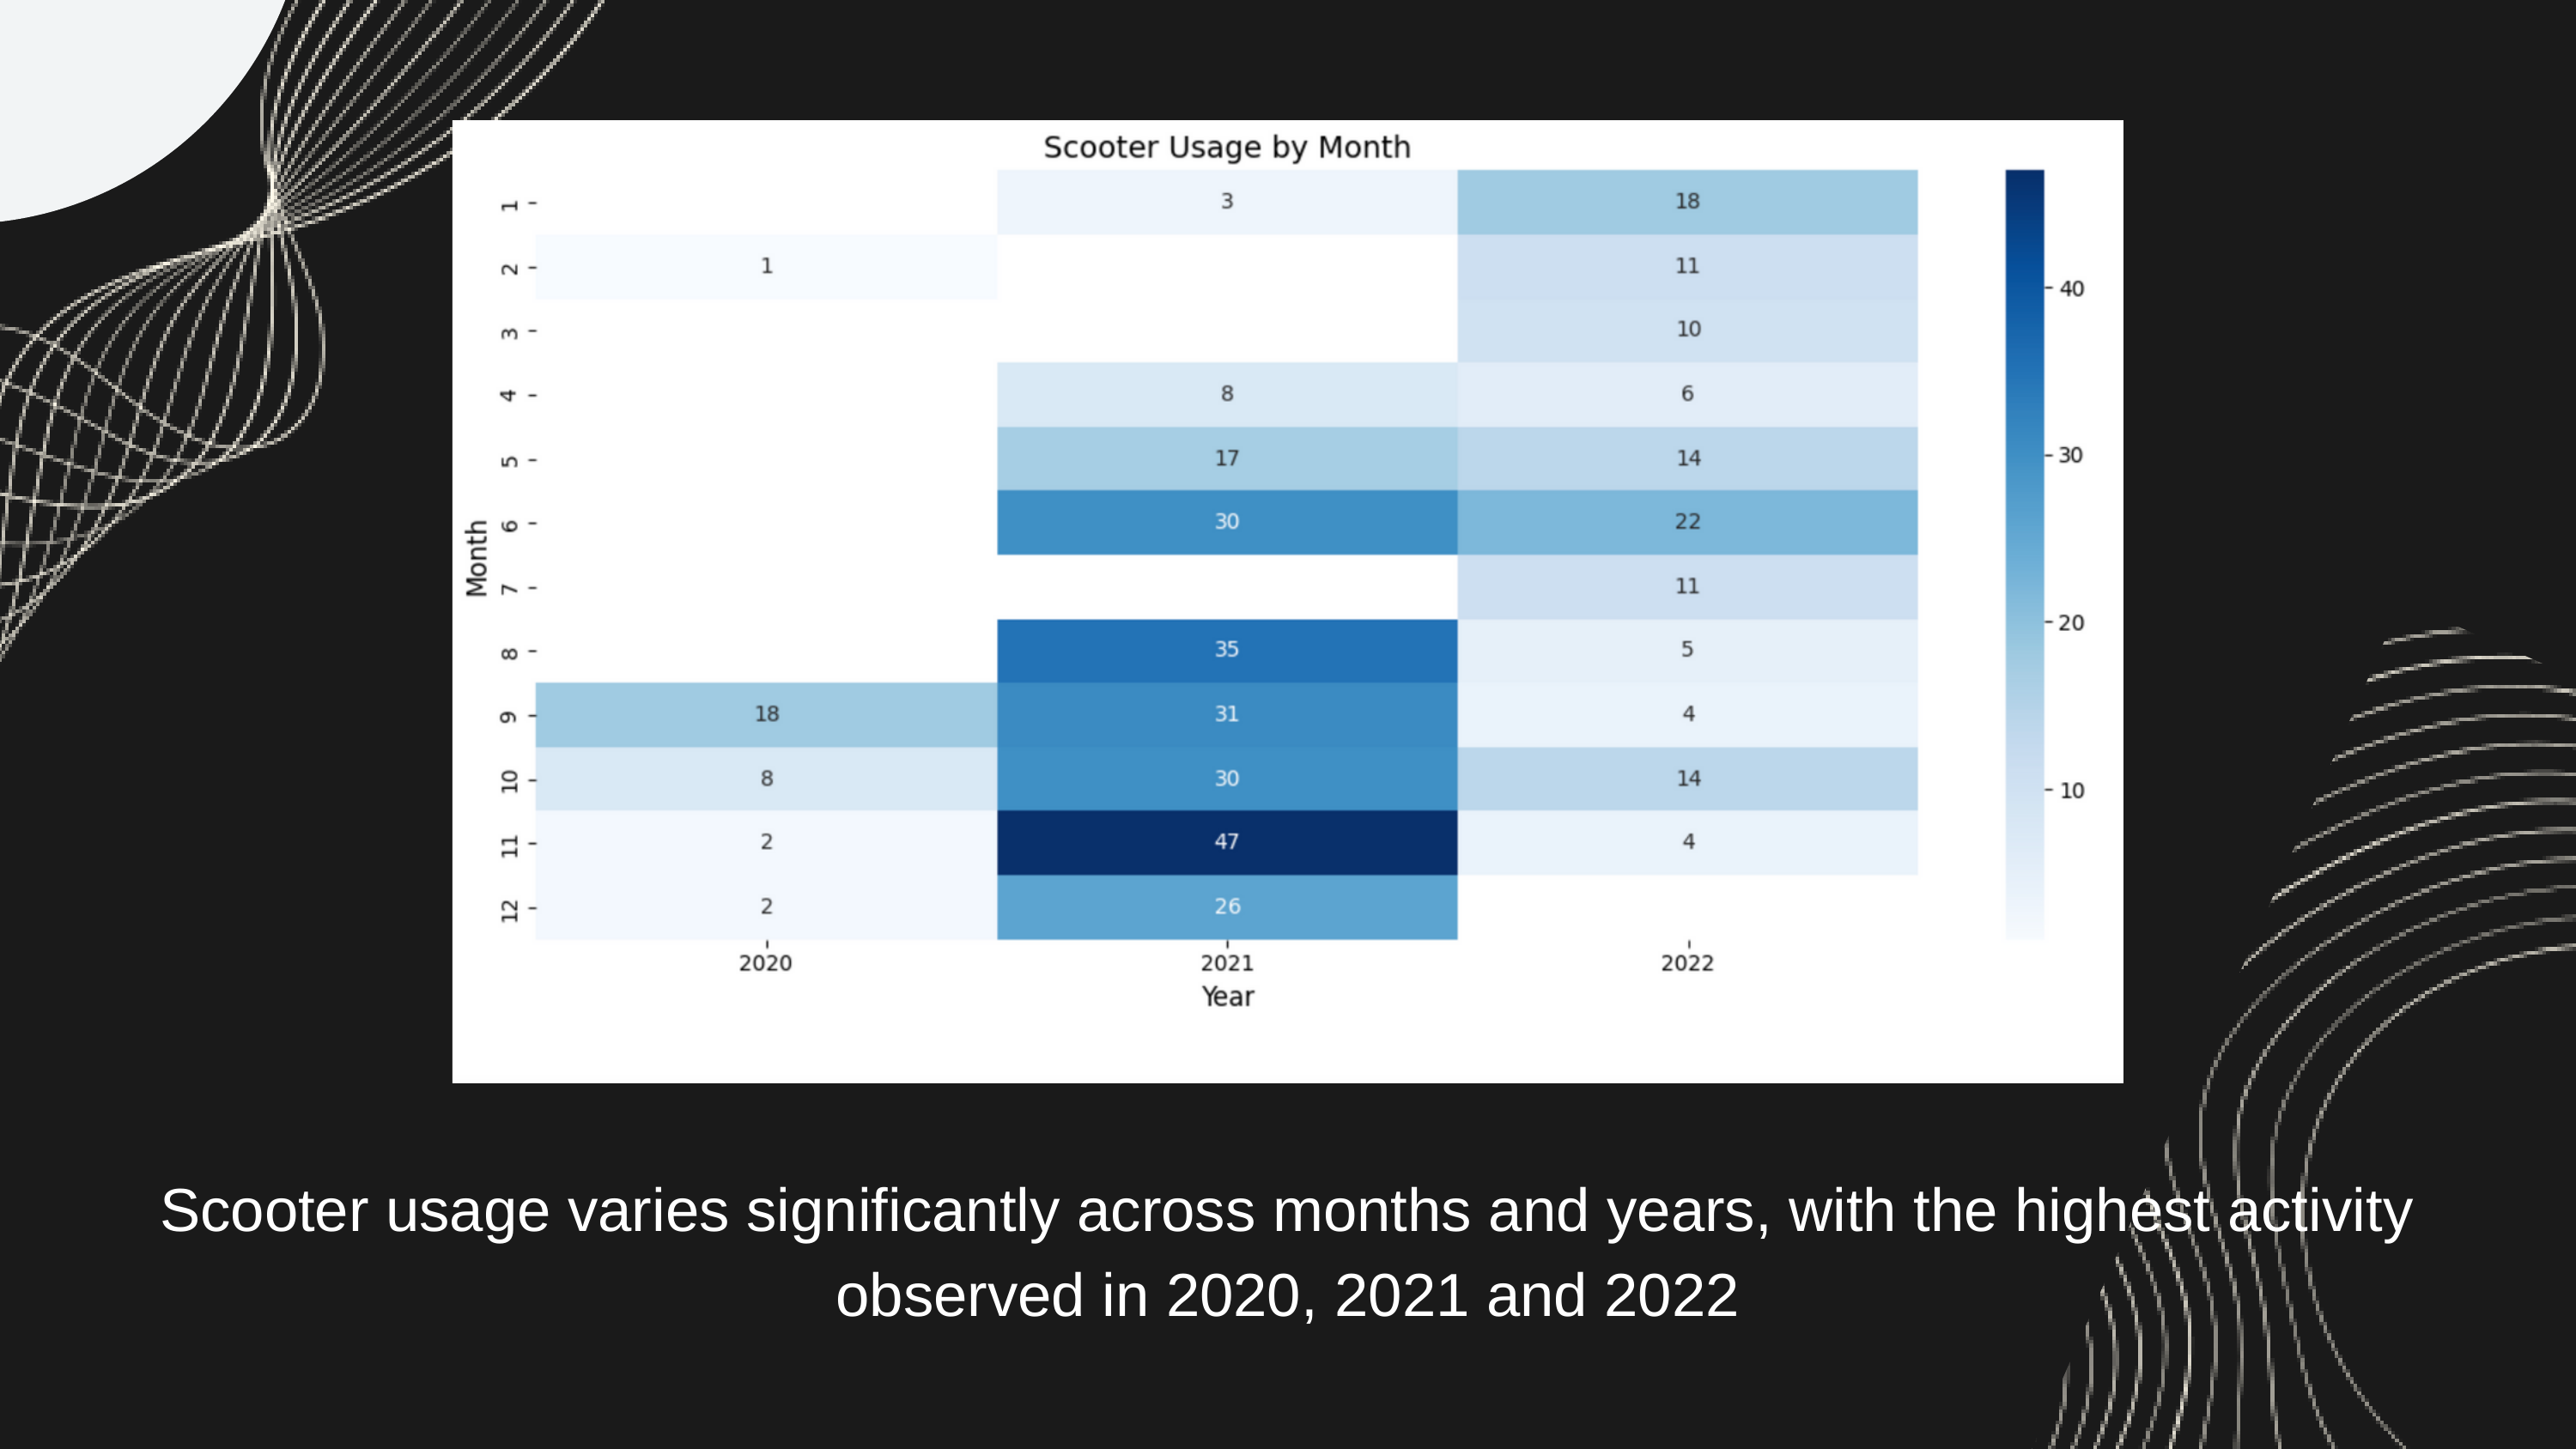

Scooter usage varies significantly across months and years, with the highest activity observed in 2020, 2021 and 2022